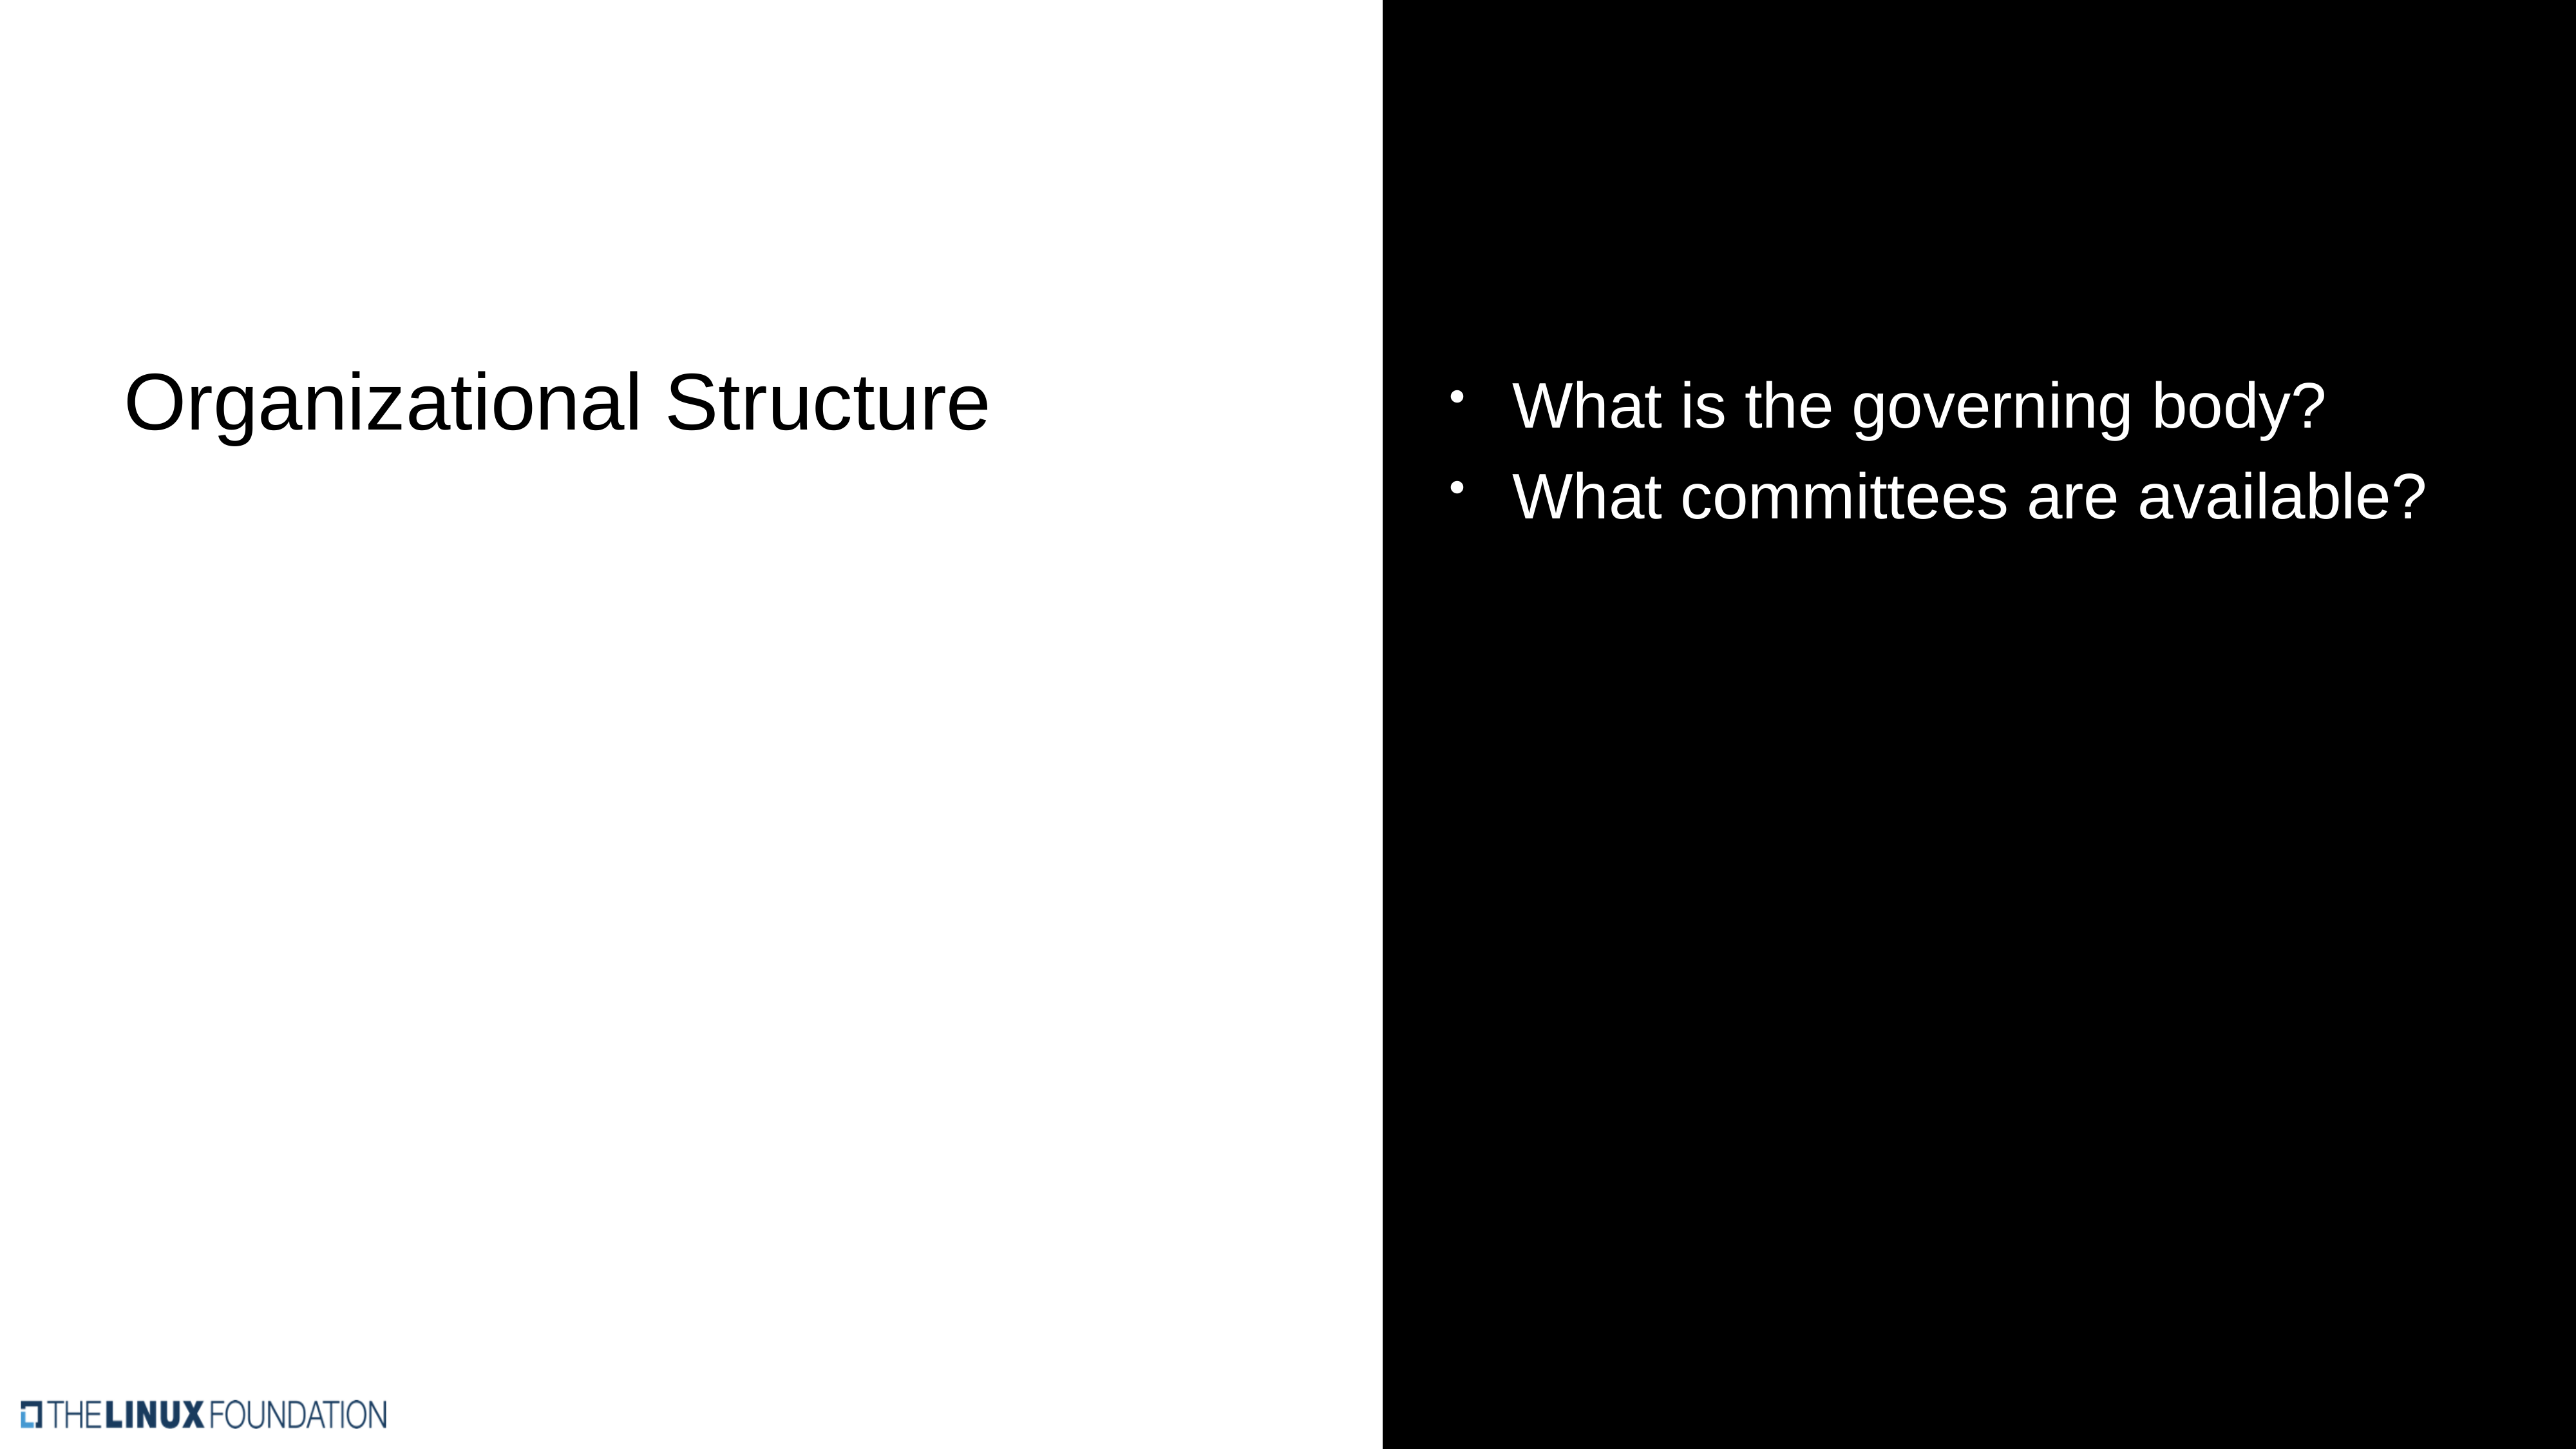

Organizational Structure
What is the governing body?
What committees are available?
26